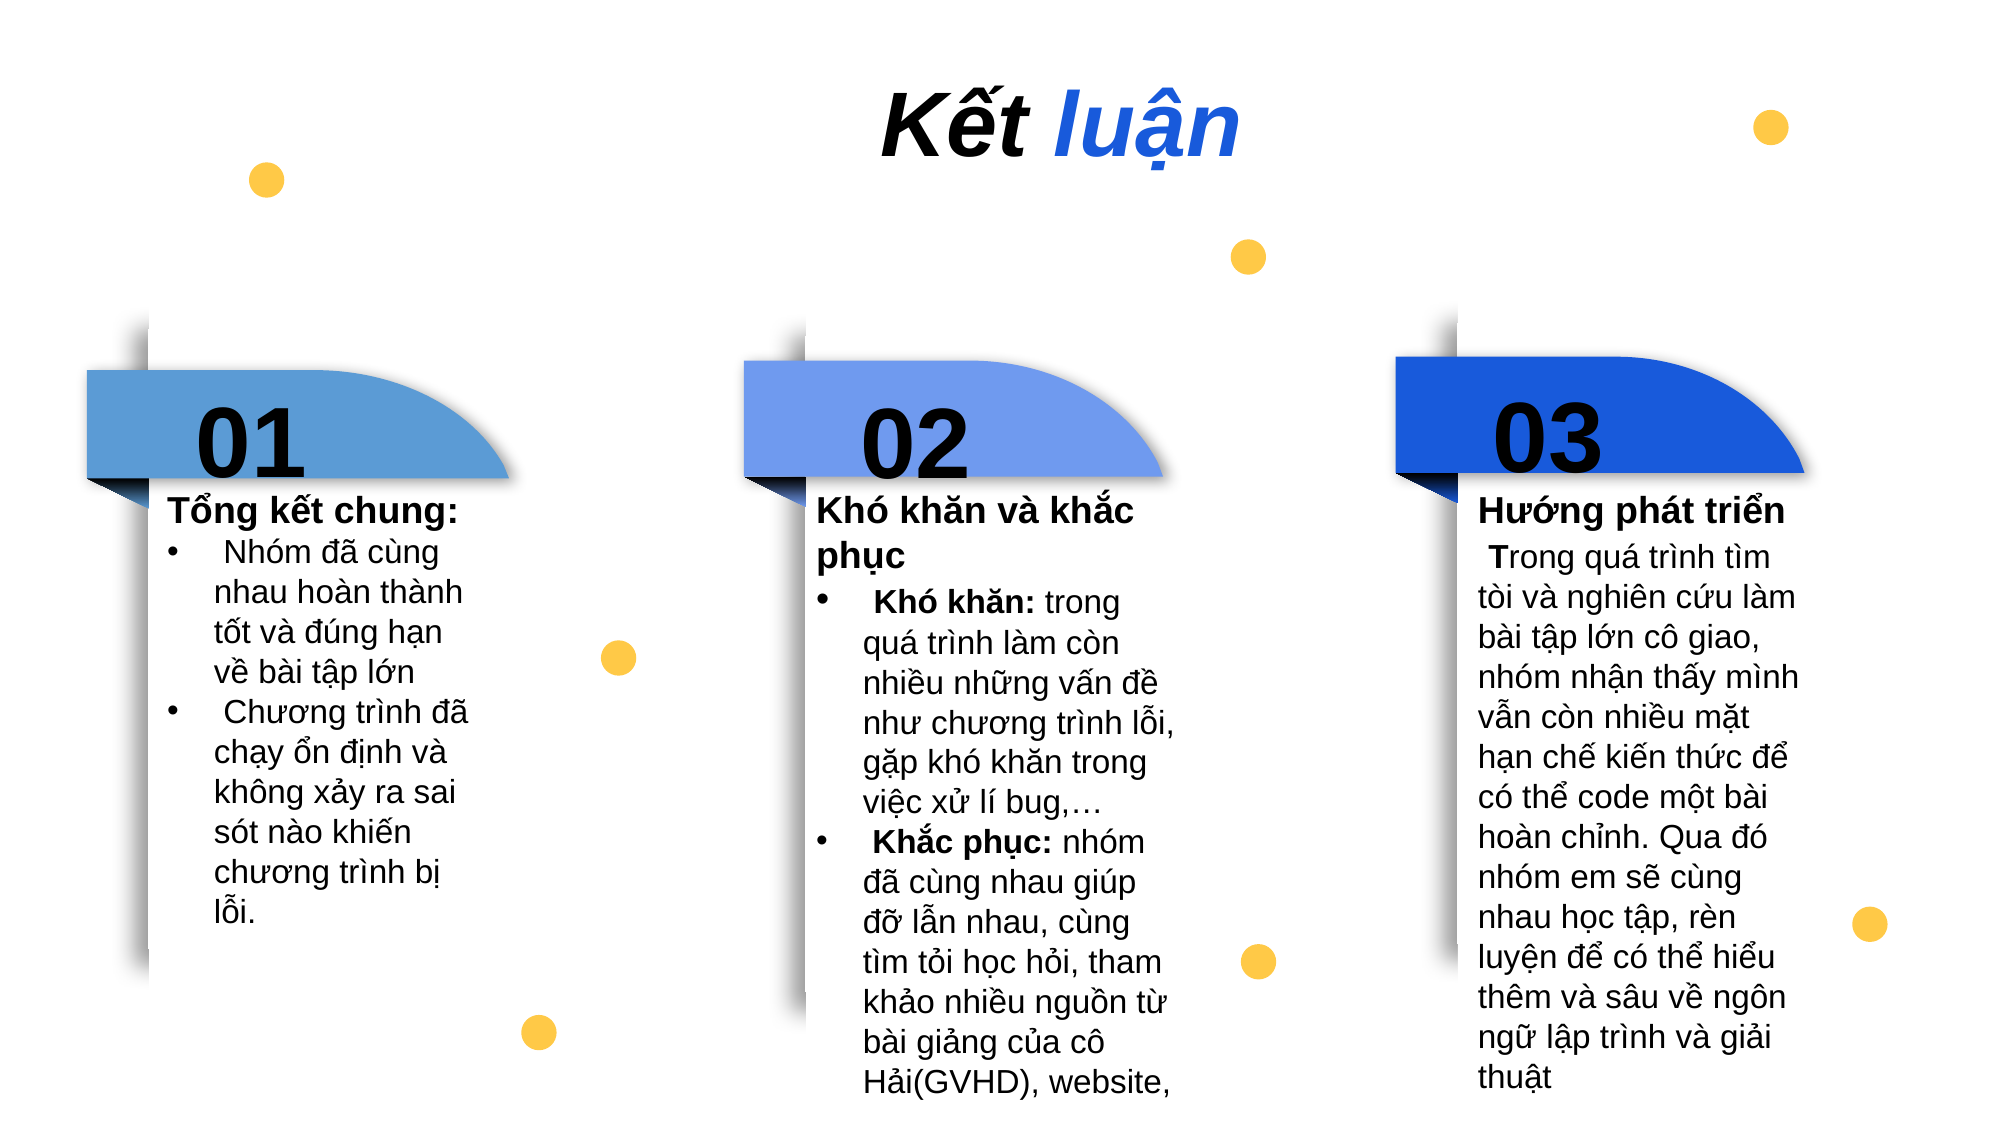

Kết luận

03

Hướng phát triển
 Trong quá trình tìm tòi và nghiên cứu làm bài tập lớn cô giao, nhóm nhận thấy mình vẫn còn nhiều mặt hạn chế kiến thức để có thể code một bài hoàn chỉnh. Qua đó nhóm em sẽ cùng nhau học tập, rèn luyện để có thể hiểu thêm và sâu về ngôn ngữ lập trình và giải thuật

02

Khó khăn và khắc phục
 Khó khăn: trong quá trình làm còn nhiều những vấn đề như chương trình lỗi, gặp khó khăn trong việc xử lí bug,…
 Khắc phục: nhóm đã cùng nhau giúp đỡ lẫn nhau, cùng tìm tỏi học hỏi, tham khảo nhiều nguồn từ bài giảng của cô Hải(GVHD), website,…

01

Tổng kết chung:
 Nhóm đã cùng nhau hoàn thành tốt và đúng hạn về bài tập lớn
 Chương trình đã chạy ổn định và không xảy ra sai sót nào khiến chương trình bị lỗi.